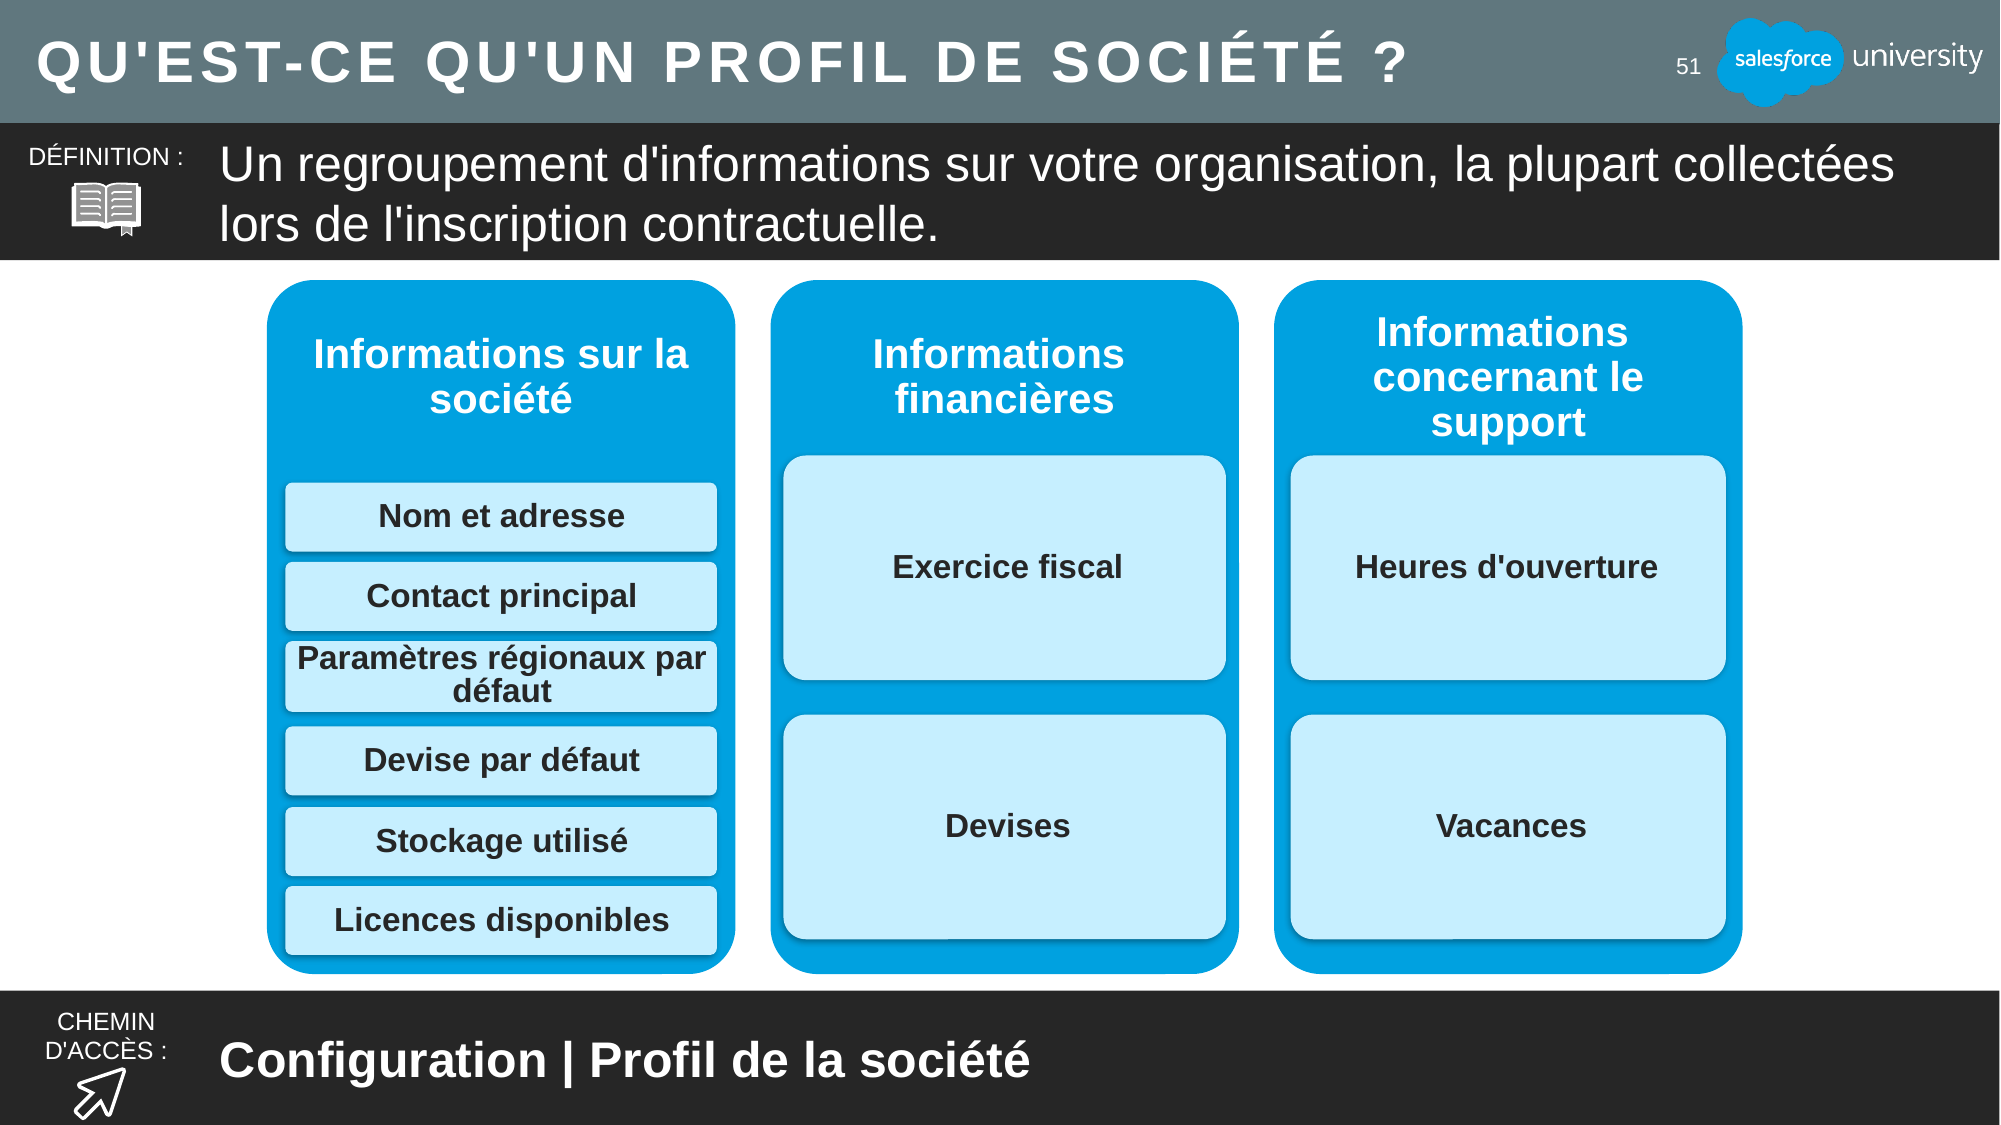

# Qu'est-ce qu'un profil de société ?
51
Un regroupement d'informations sur votre organisation, la plupart collectées lors de l'inscription contractuelle.
DÉFINITION :

Informations sur la société
Nom et adresse
Contact principal
Paramètres régionaux par défaut
Devise par défaut
Stockage utilisé
Licences disponibles
Informations
financières
Exercice fiscal
Devises
Informations
concernant le support
Heures d'ouverture
Vacances
Configuration | Profil de la société
CHEMIN D'ACCÈS :